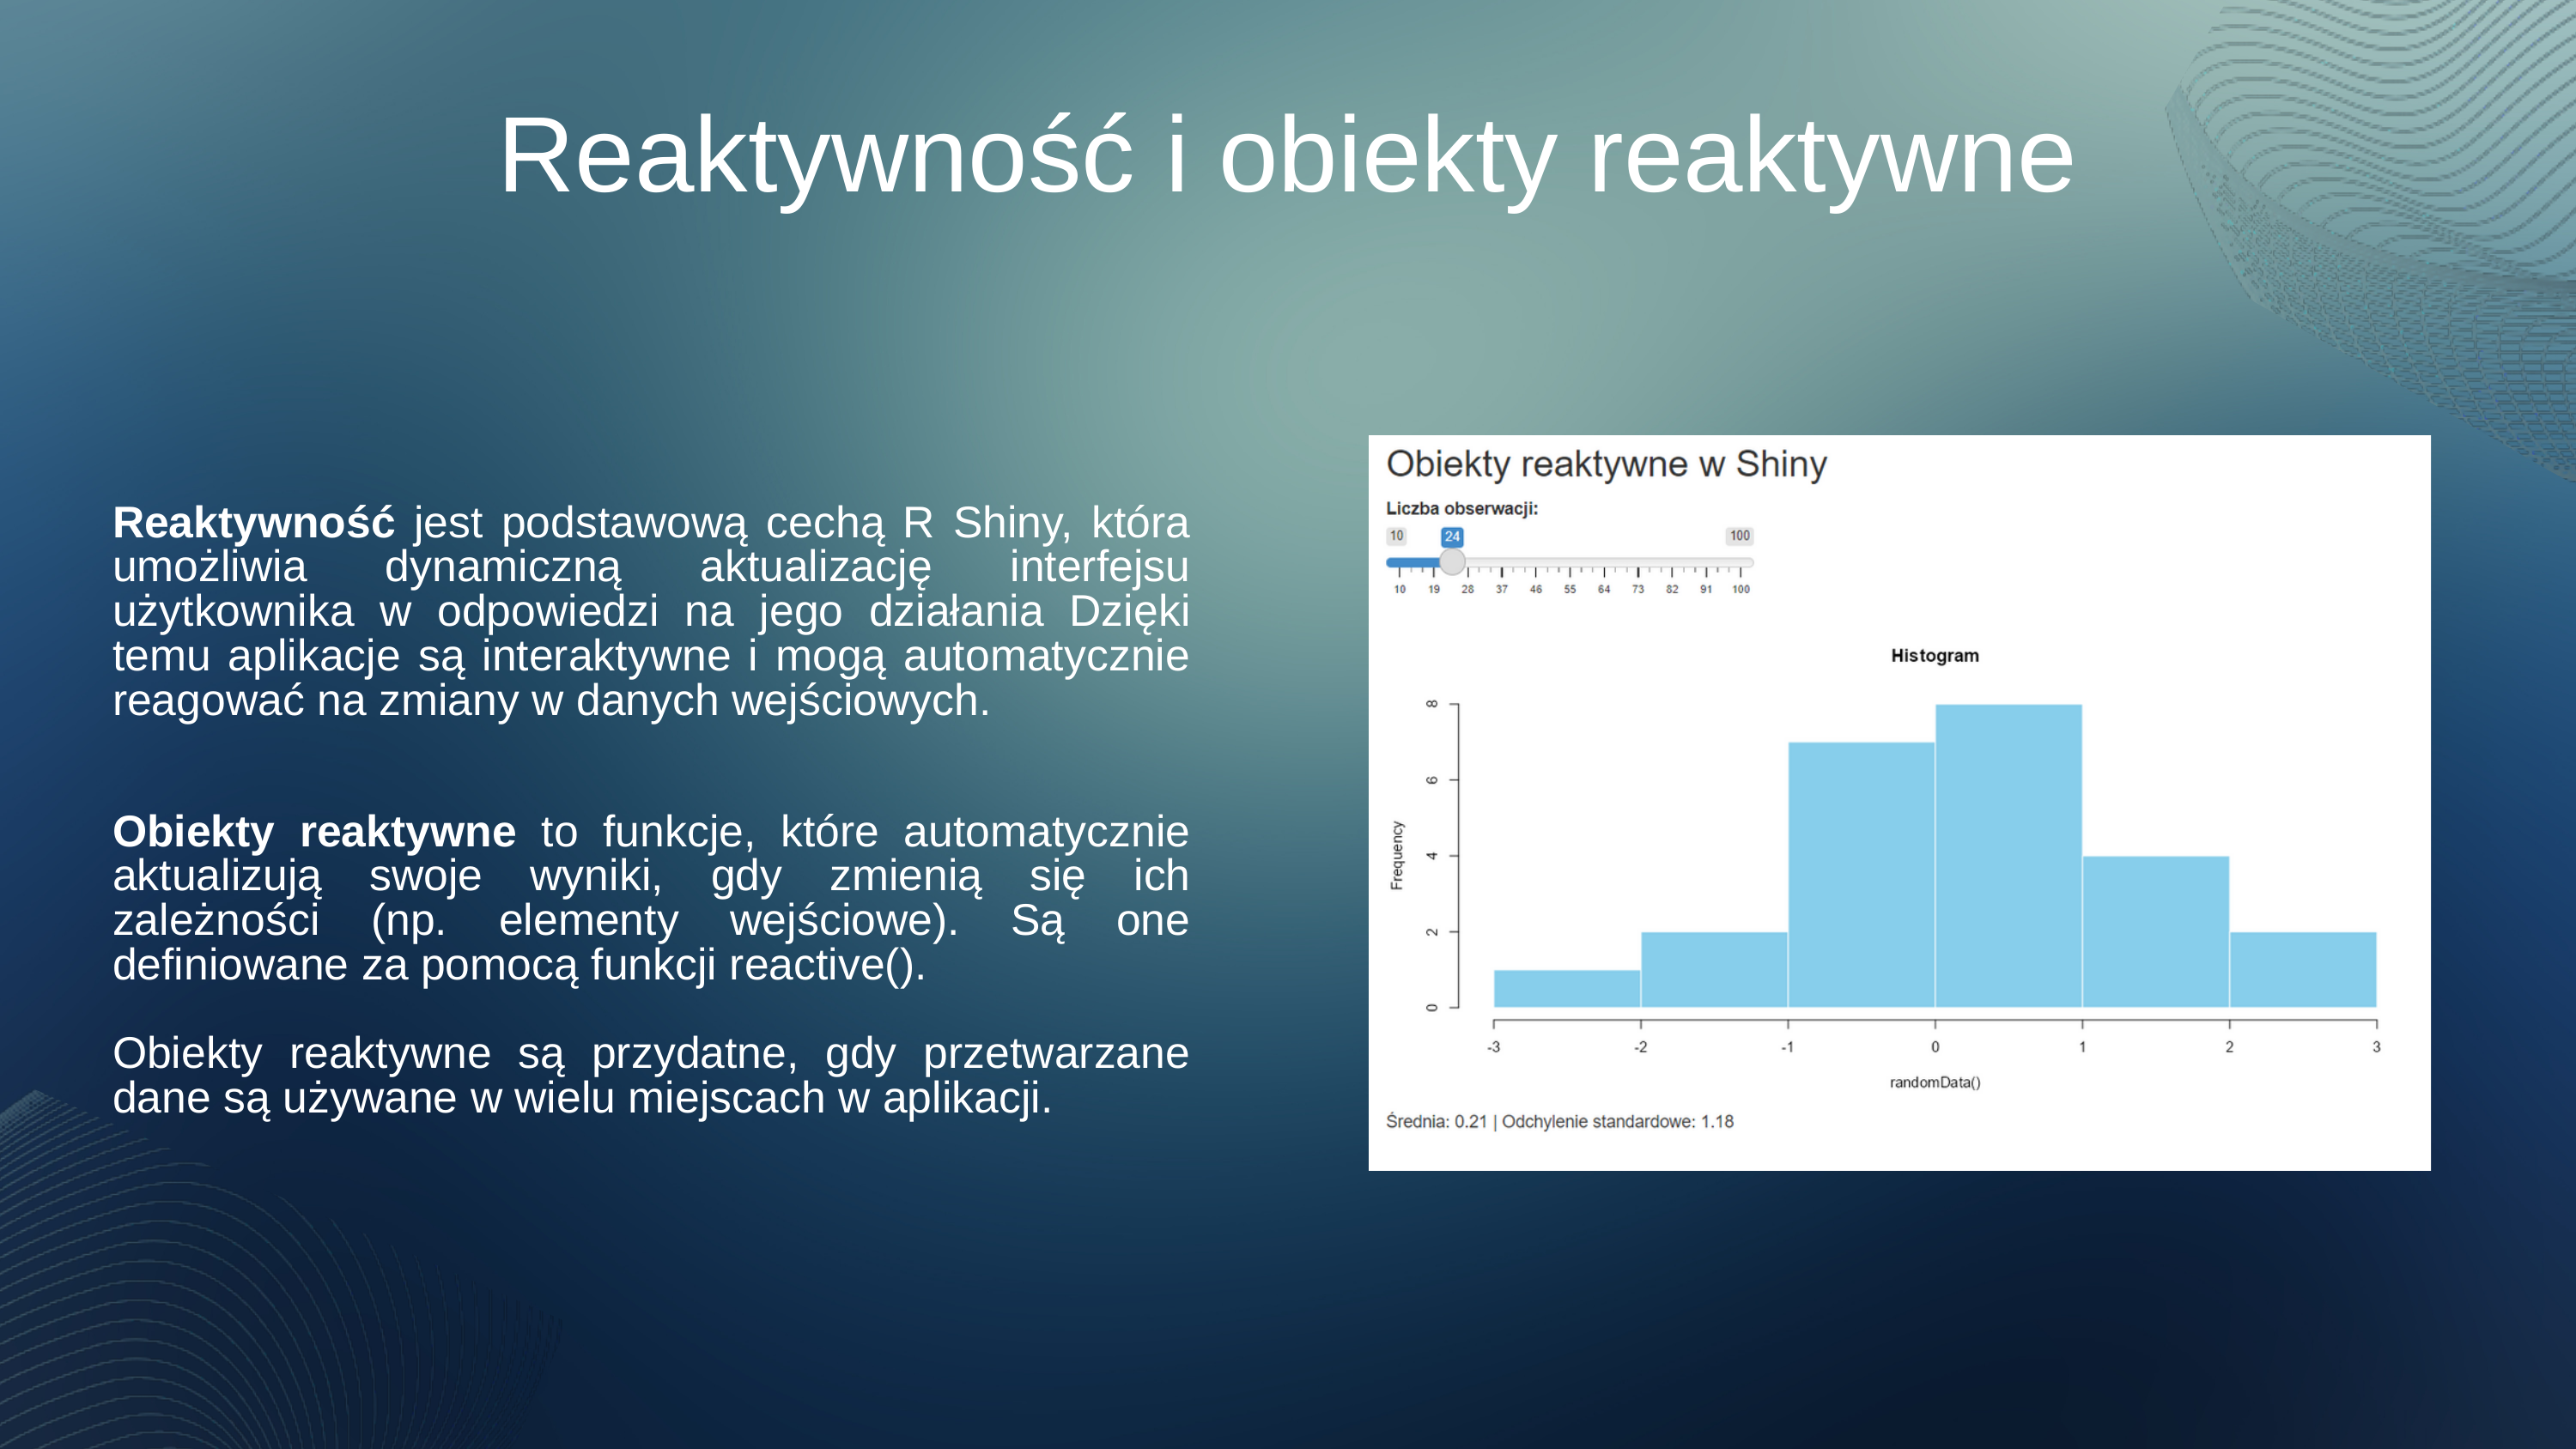

Reaktywność i obiekty reaktywne

Reaktywność jest podstawową cechą R Shiny, która umożliwia dynamiczną aktualizację interfejsu użytkownika w odpowiedzi na jego działania Dzięki temu aplikacje są interaktywne i mogą automatycznie reagować na zmiany w danych wejściowych.
Obiekty reaktywne to funkcje, które automatycznie aktualizują swoje wyniki, gdy zmienią się ich zależności (np. elementy wejściowe). Są one definiowane za pomocą funkcji reactive().

Obiekty reaktywne są przydatne, gdy przetwarzane dane są używane w wielu miejscach w aplikacji.